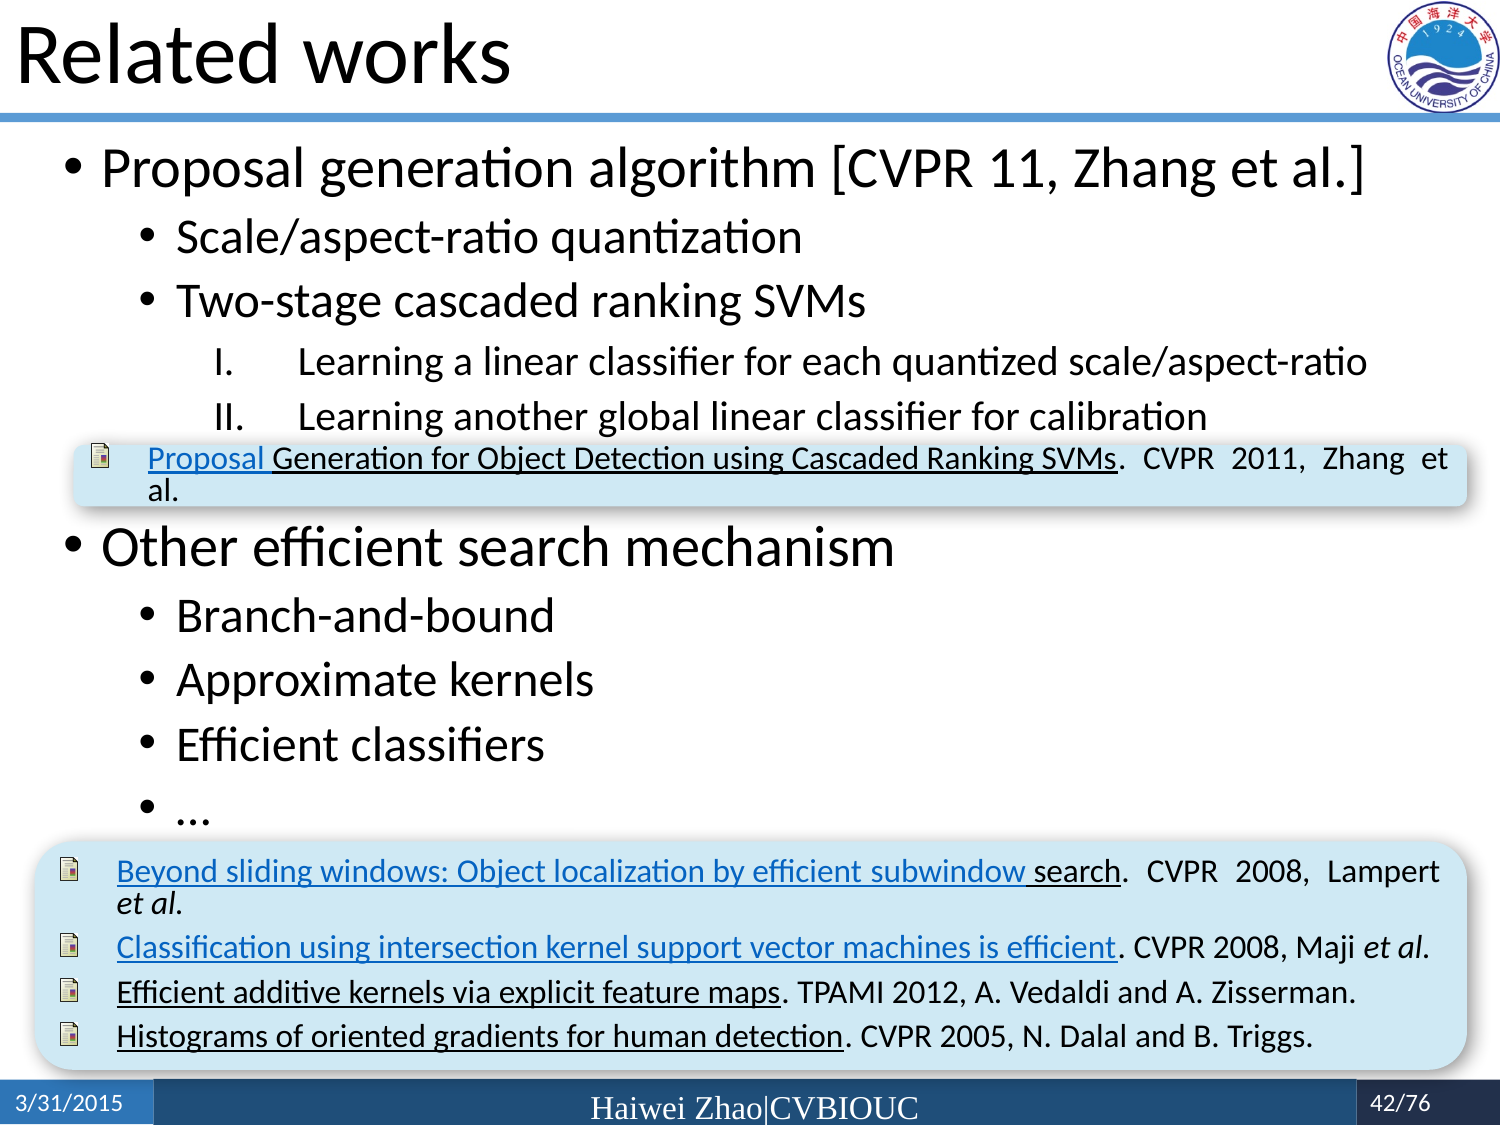

# Related works
Proposal generation algorithm [CVPR 11, Zhang et al.]
Scale/aspect-ratio quantization
Two-stage cascaded ranking SVMs
Learning a linear classifier for each quantized scale/aspect-ratio
Learning another global linear classifier for calibration

Other efficient search mechanism
Branch-and-bound
Approximate kernels
Efficient classifiers
…
Proposal Generation for Object Detection using Cascaded Ranking SVMs. CVPR 2011, Zhang et al.
Beyond sliding windows: Object localization by efficient subwindow search. CVPR 2008, Lampert et al.
Classification using intersection kernel support vector machines is efficient. CVPR 2008, Maji et al.
Efficient additive kernels via explicit feature maps. TPAMI 2012, A. Vedaldi and A. Zisserman.
Histograms of oriented gradients for human detection. CVPR 2005, N. Dalal and B. Triggs.